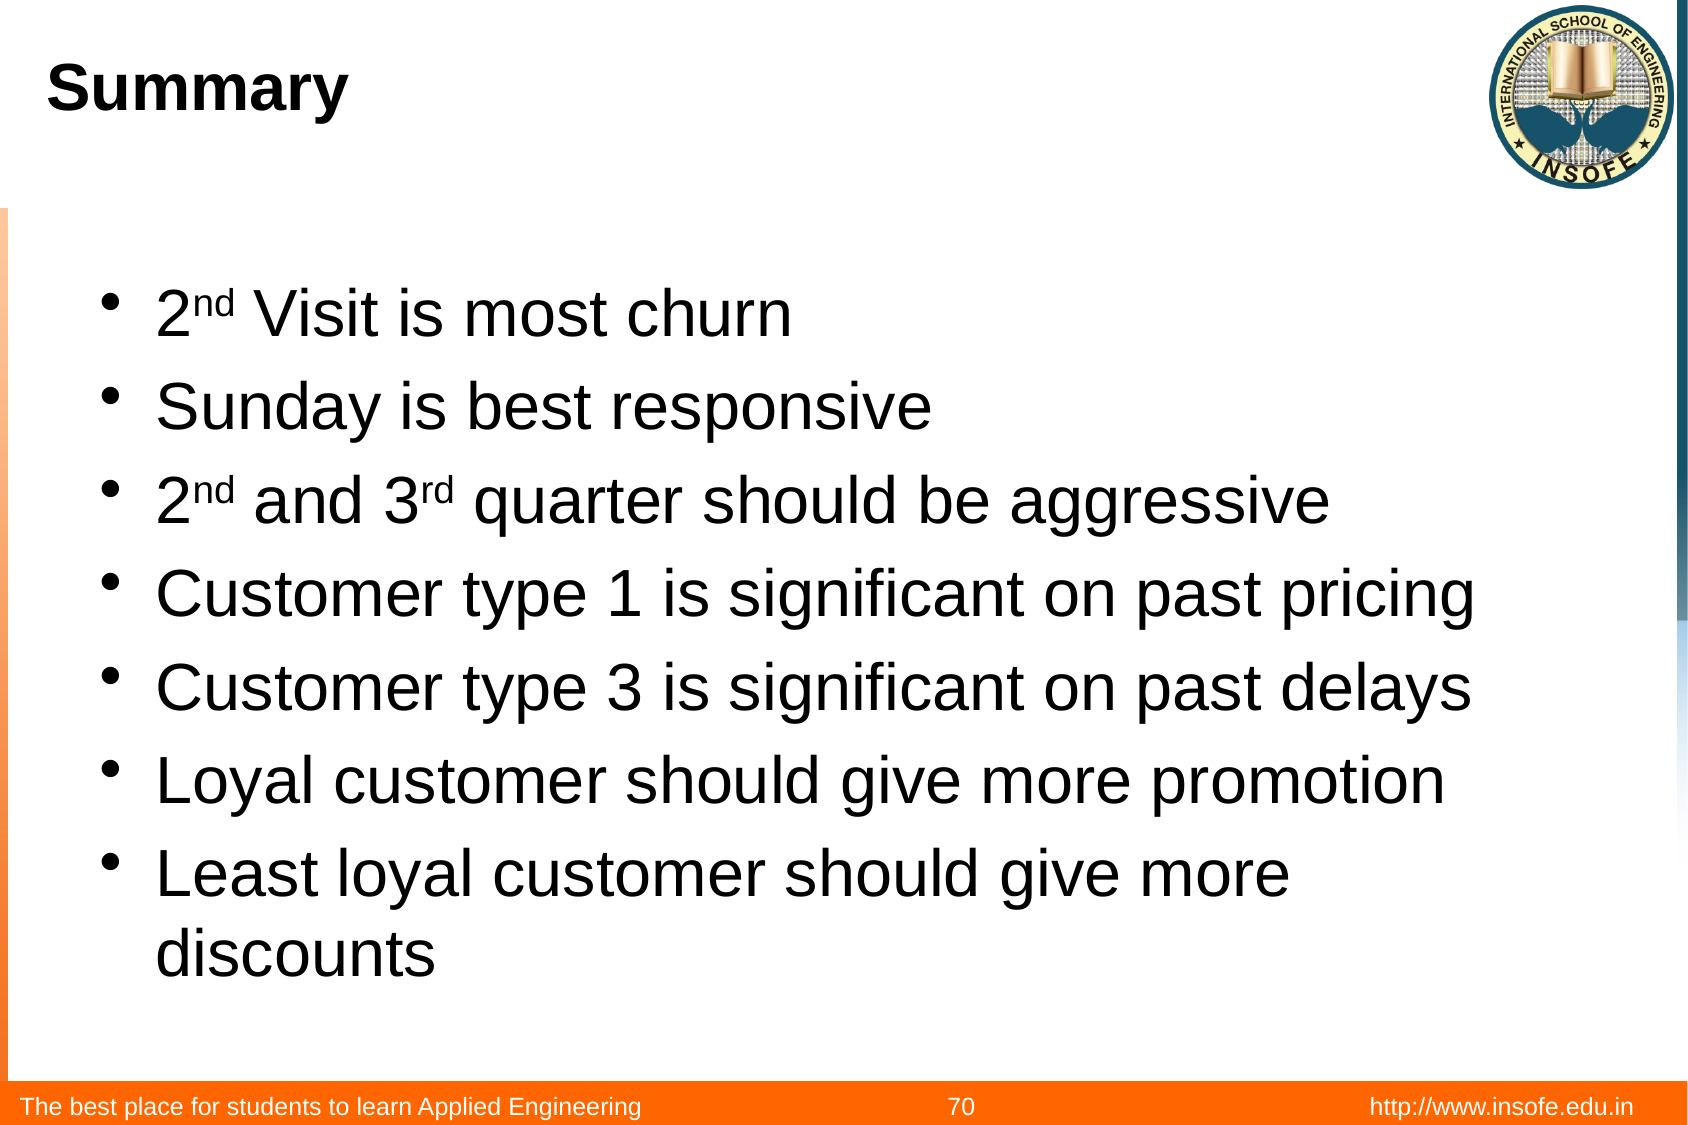

# Summary
2nd Visit is most churn
Sunday is best responsive
2nd and 3rd quarter should be aggressive
Customer type 1 is significant on past pricing
Customer type 3 is significant on past delays
Loyal customer should give more promotion
Least loyal customer should give more discounts